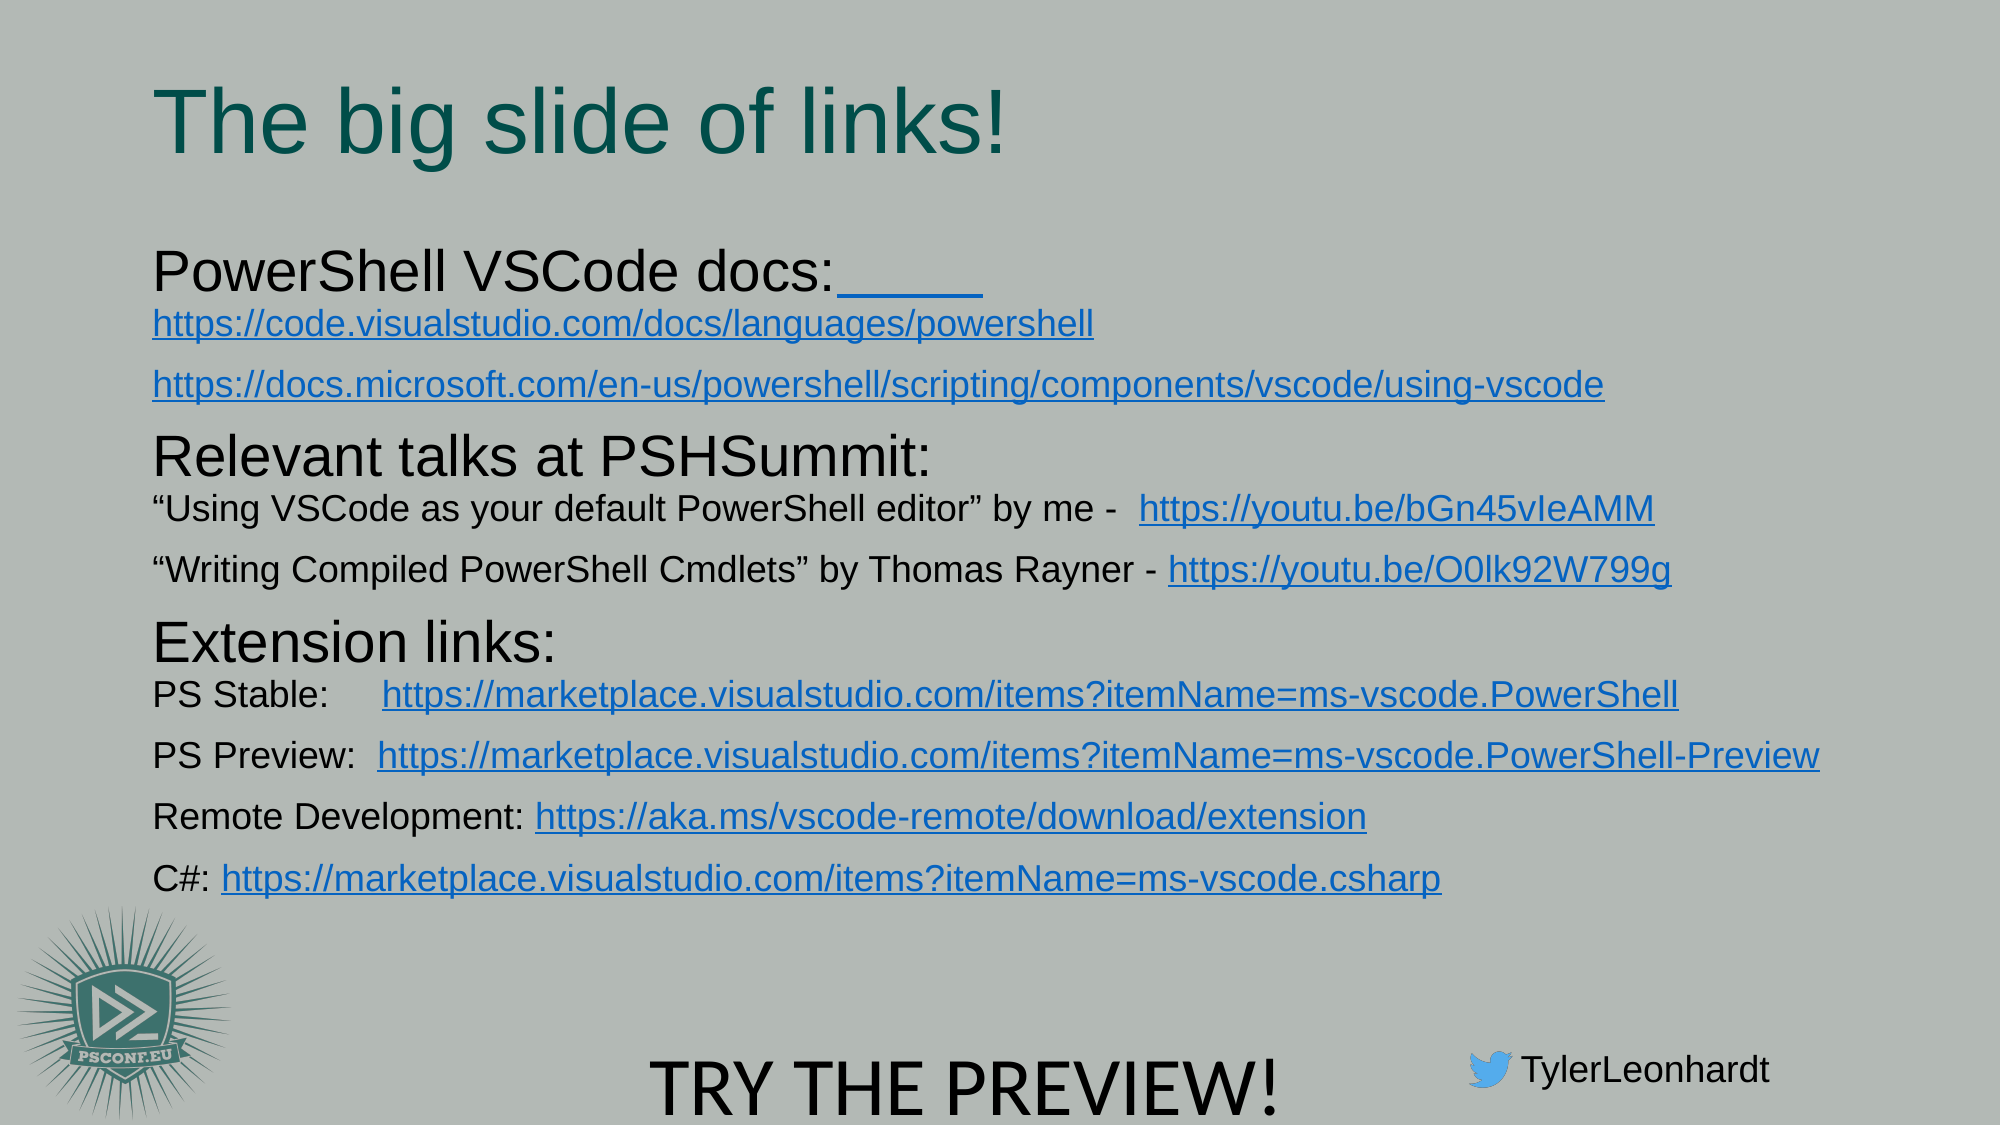

# The big slide of links!
PowerShell VSCode docs:         https://code.visualstudio.com/docs/languages/powershell
https://docs.microsoft.com/en-us/powershell/scripting/components/vscode/using-vscode
Relevant talks at PSHSummit:
“Using VSCode as your default PowerShell editor” by me -  https://youtu.be/bGn45vIeAMM
“Writing Compiled PowerShell Cmdlets” by Thomas Rayner - https://youtu.be/O0lk92W799g
Extension links:
PS Stable:     https://marketplace.visualstudio.com/items?itemName=ms-vscode.PowerShell
PS Preview:  https://marketplace.visualstudio.com/items?itemName=ms-vscode.PowerShell-Preview
Remote Development: https://aka.ms/vscode-remote/download/extension
C#: https://marketplace.visualstudio.com/items?itemName=ms-vscode.csharp
TRY THE PREVIEW!
TylerLeonhardt